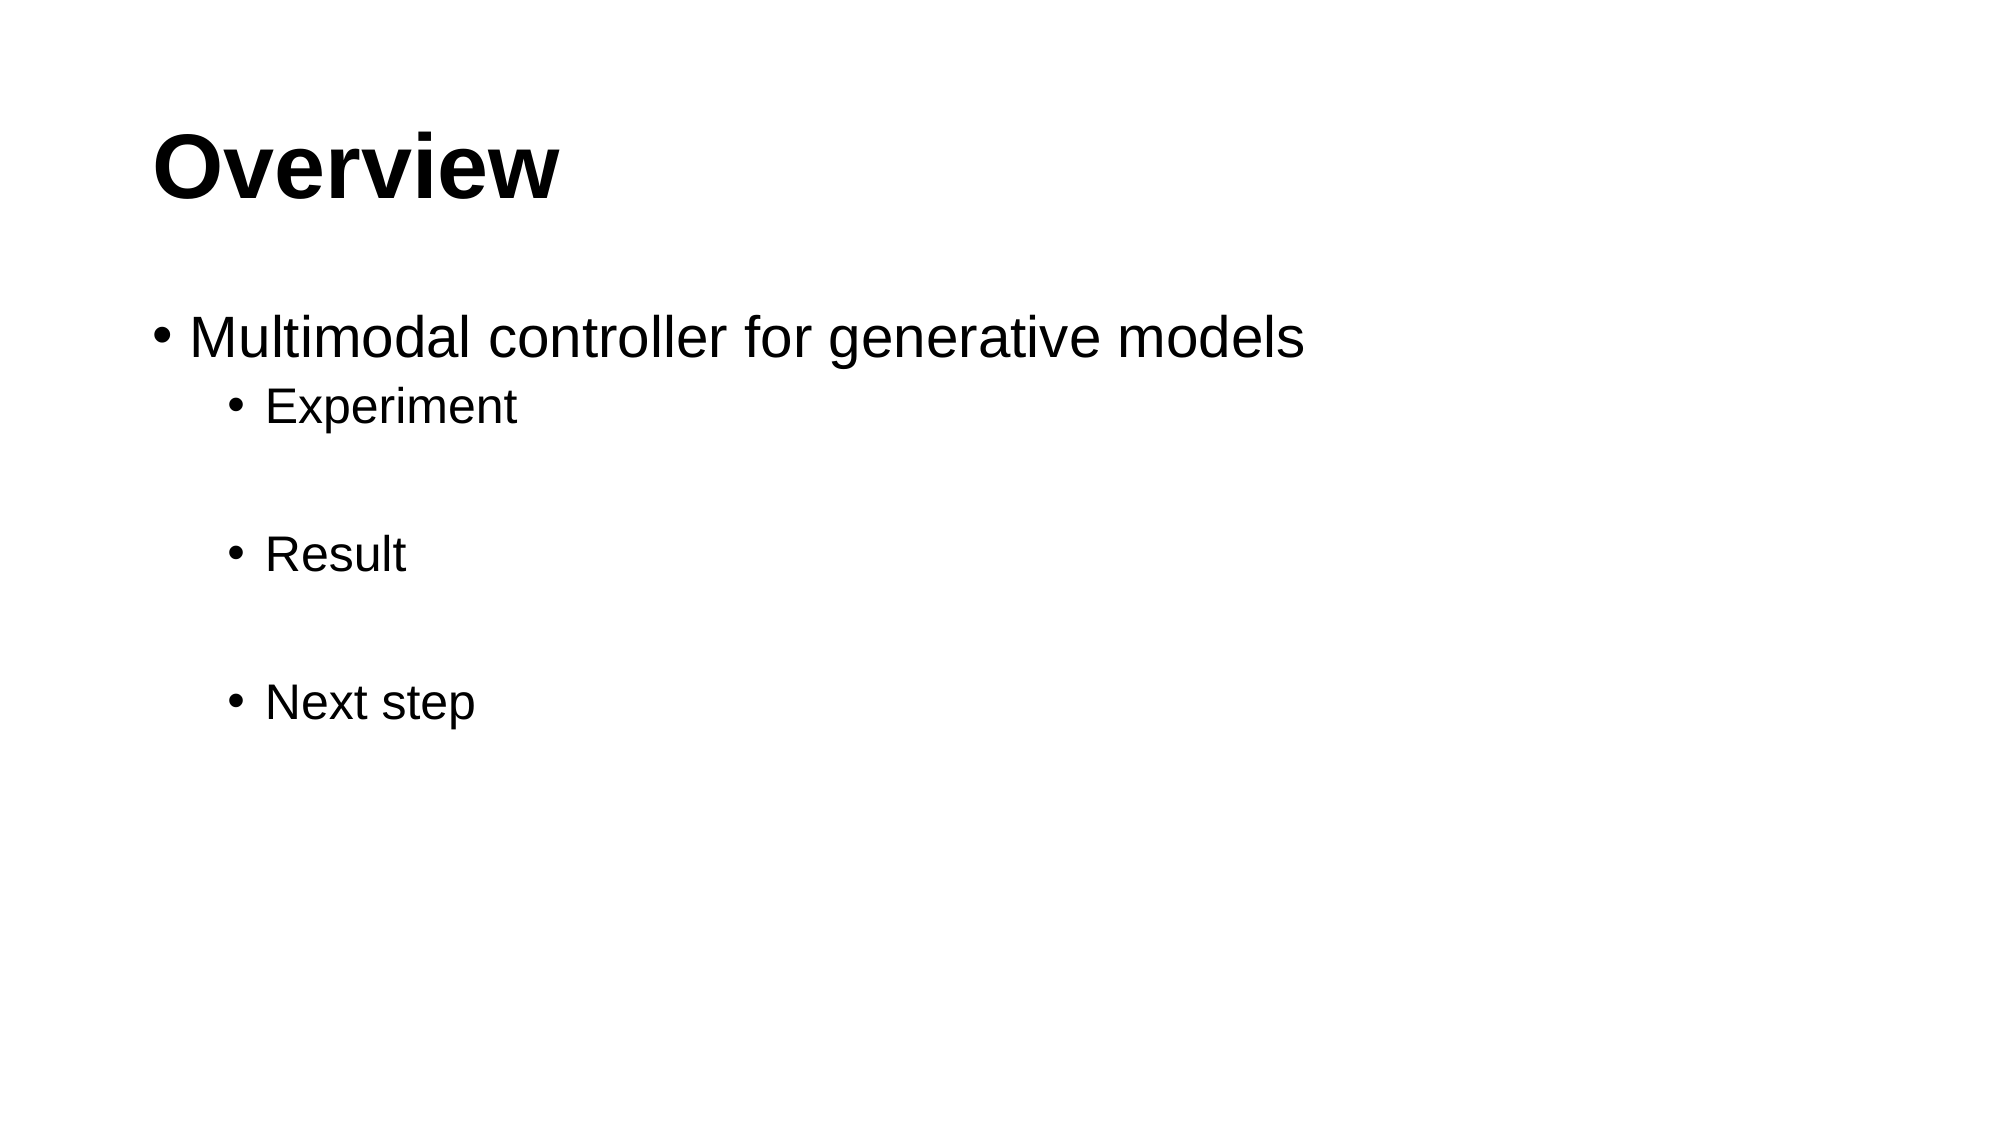

# Overview
Multimodal controller for generative models
Experiment

Result

Next step